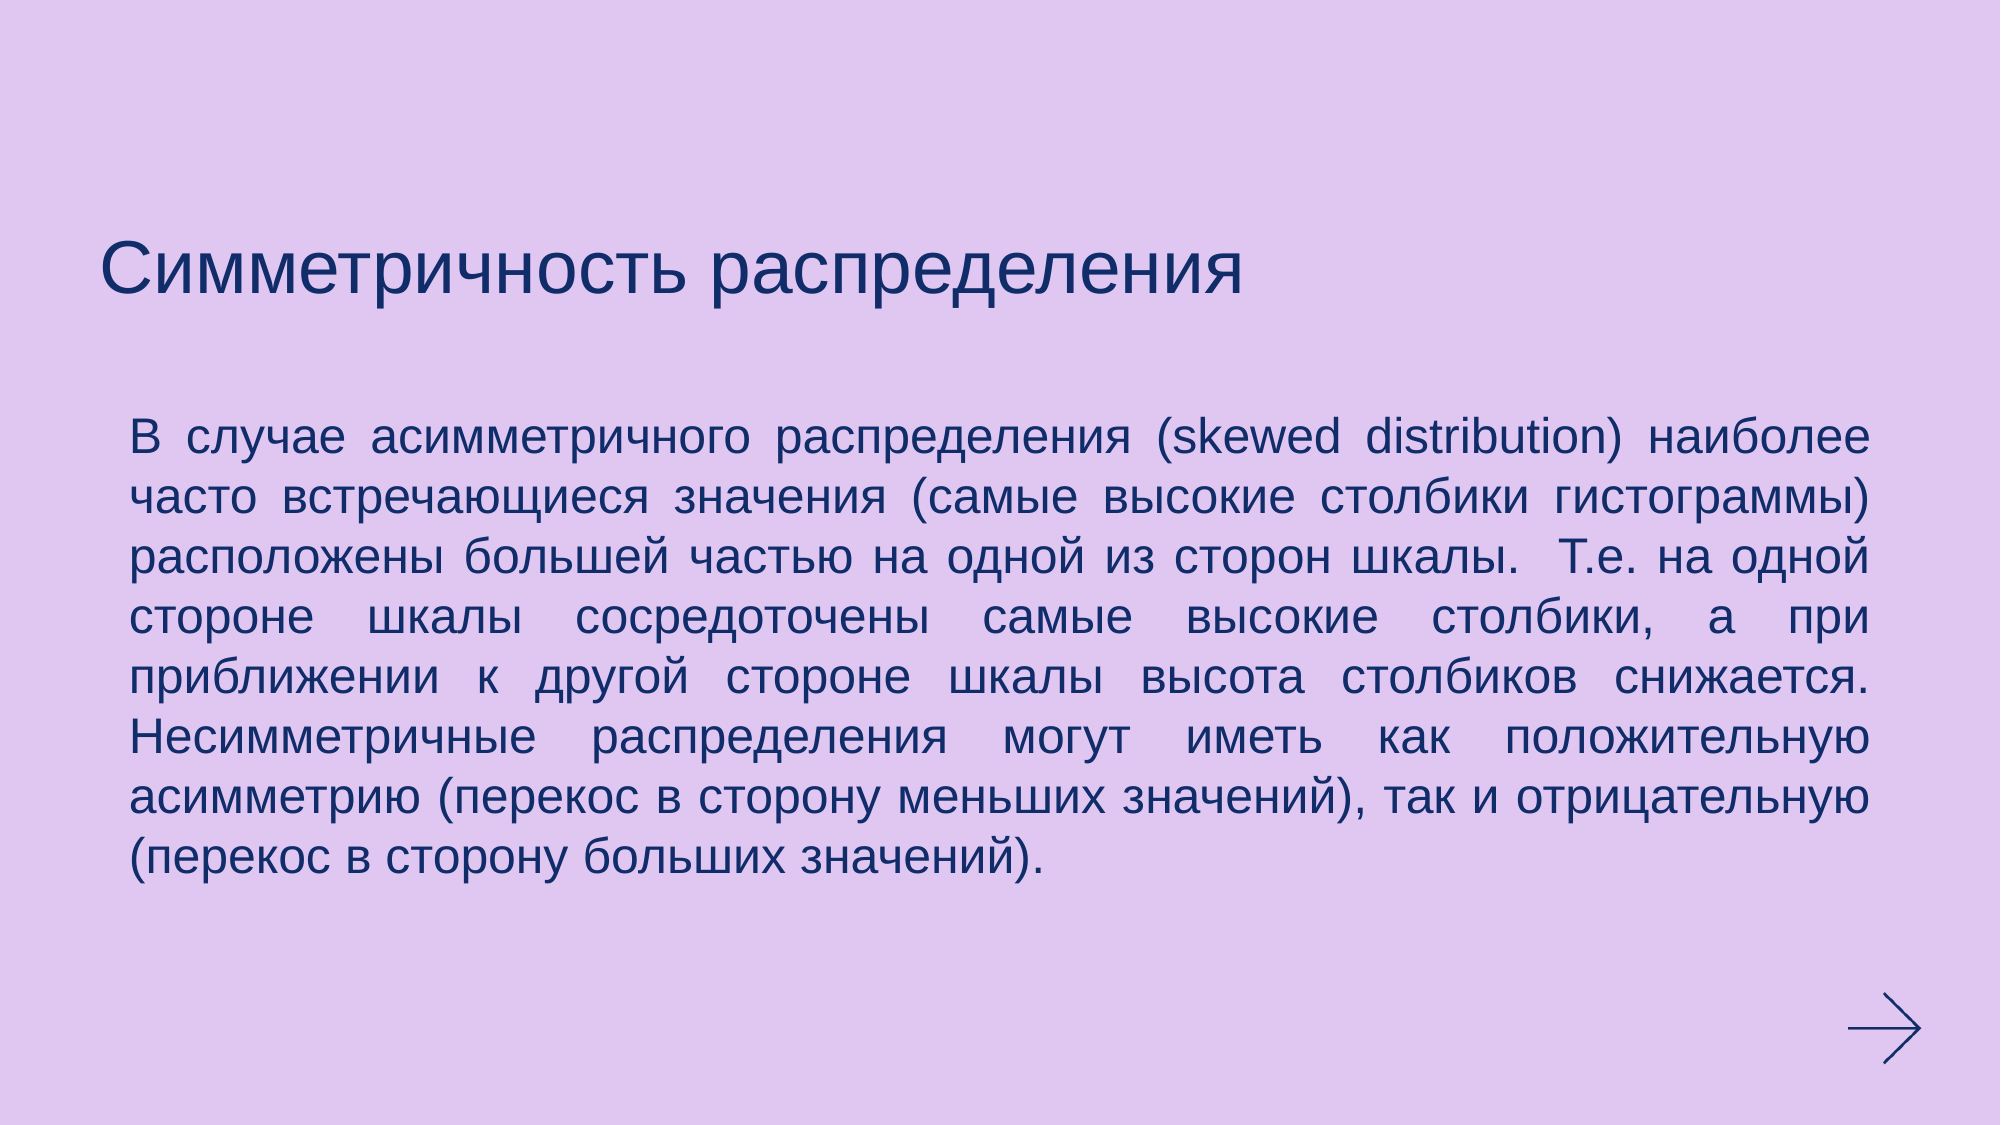

# Симметричность распределения
В случае асимметричного распределения (skewed distribution) наиболее часто встречающиеся значения (самые высокие столбики гистограммы) расположены большей частью на одной из сторон шкалы.  Т.е. на одной стороне шкалы сосредоточены самые высокие столбики, а при приближении к другой стороне шкалы высота столбиков снижается. Несимметричные распределения могут иметь как положительную асимметрию (перекос в сторону меньших значений), так и отрицательную (перекос в сторону больших значений).